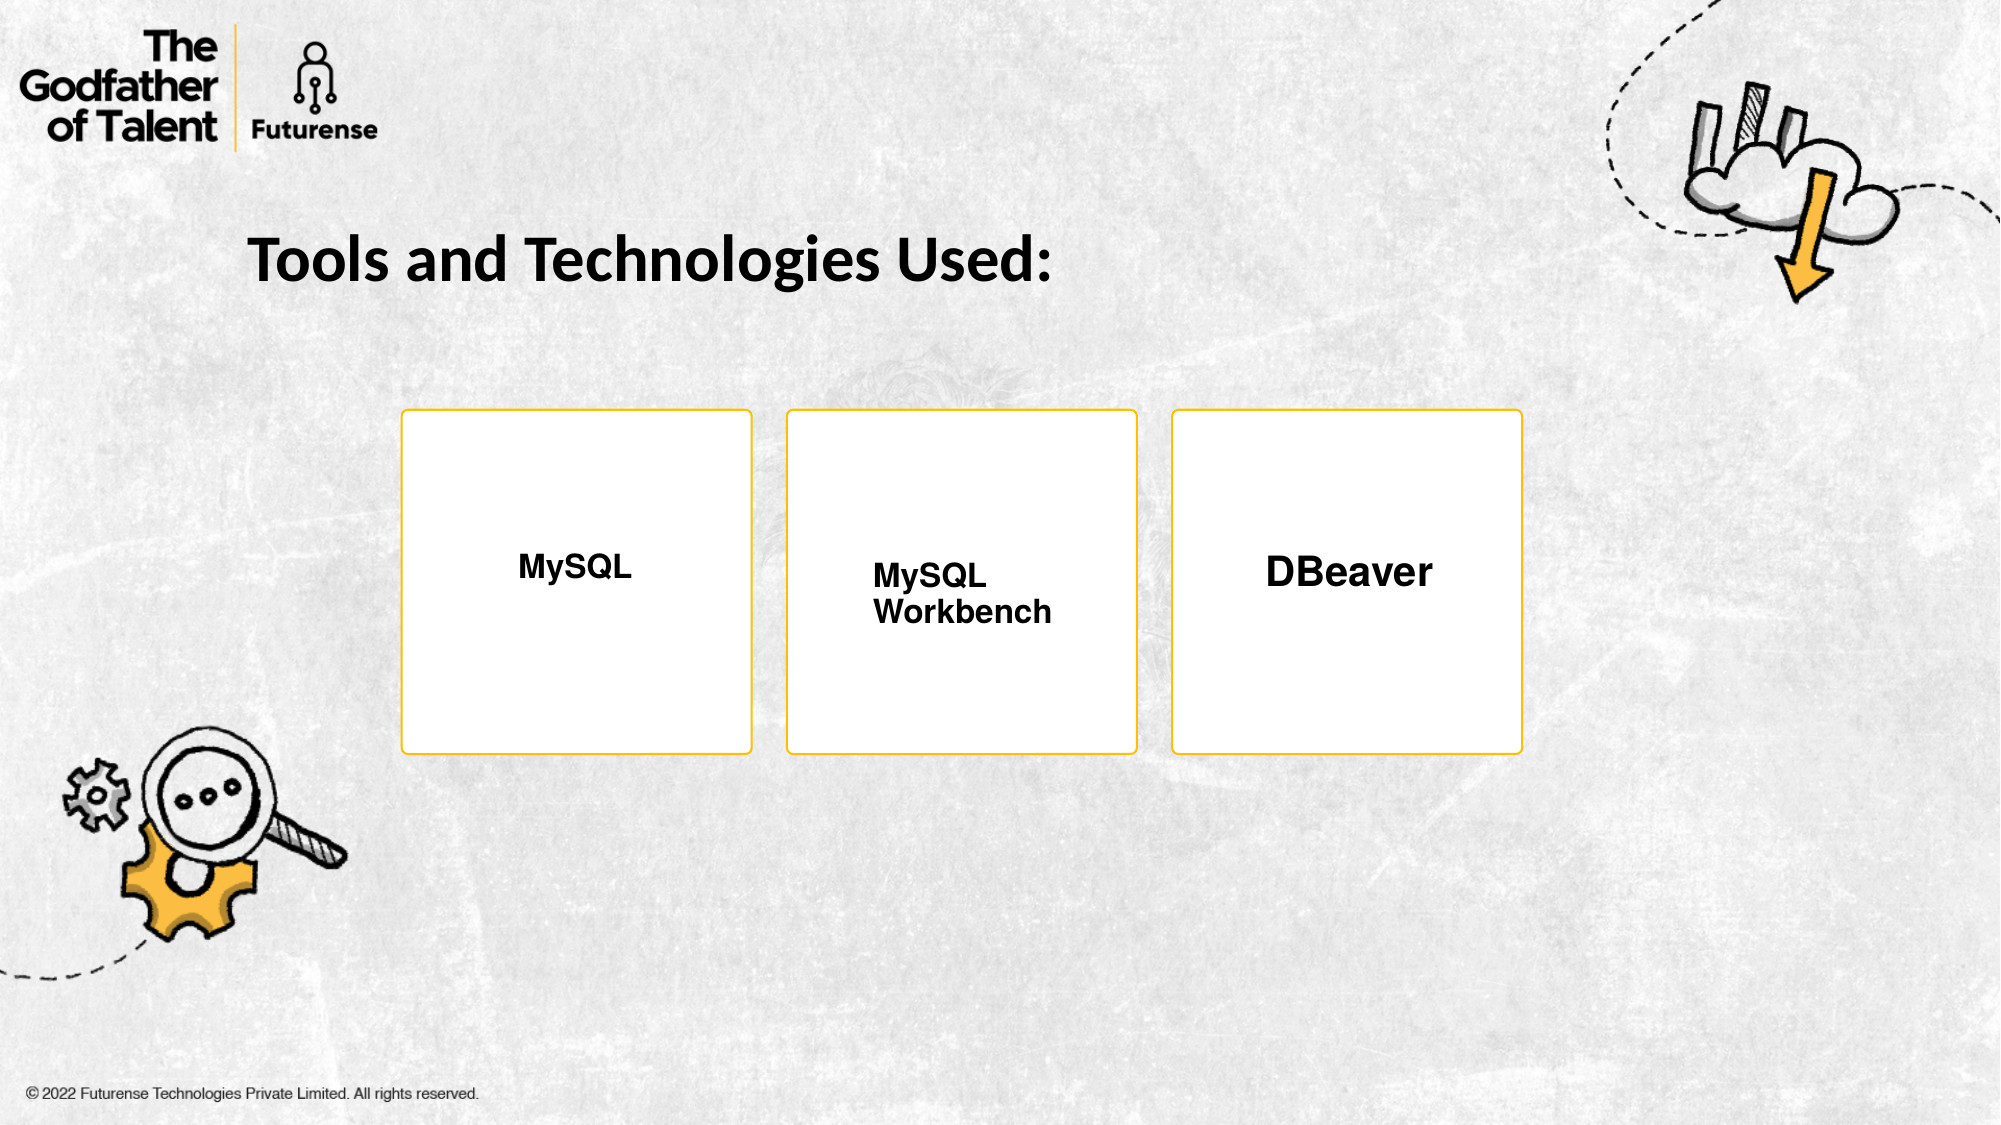

# Tools and Technologies Used:

MySQL Workbench

DBeaver
MySQL